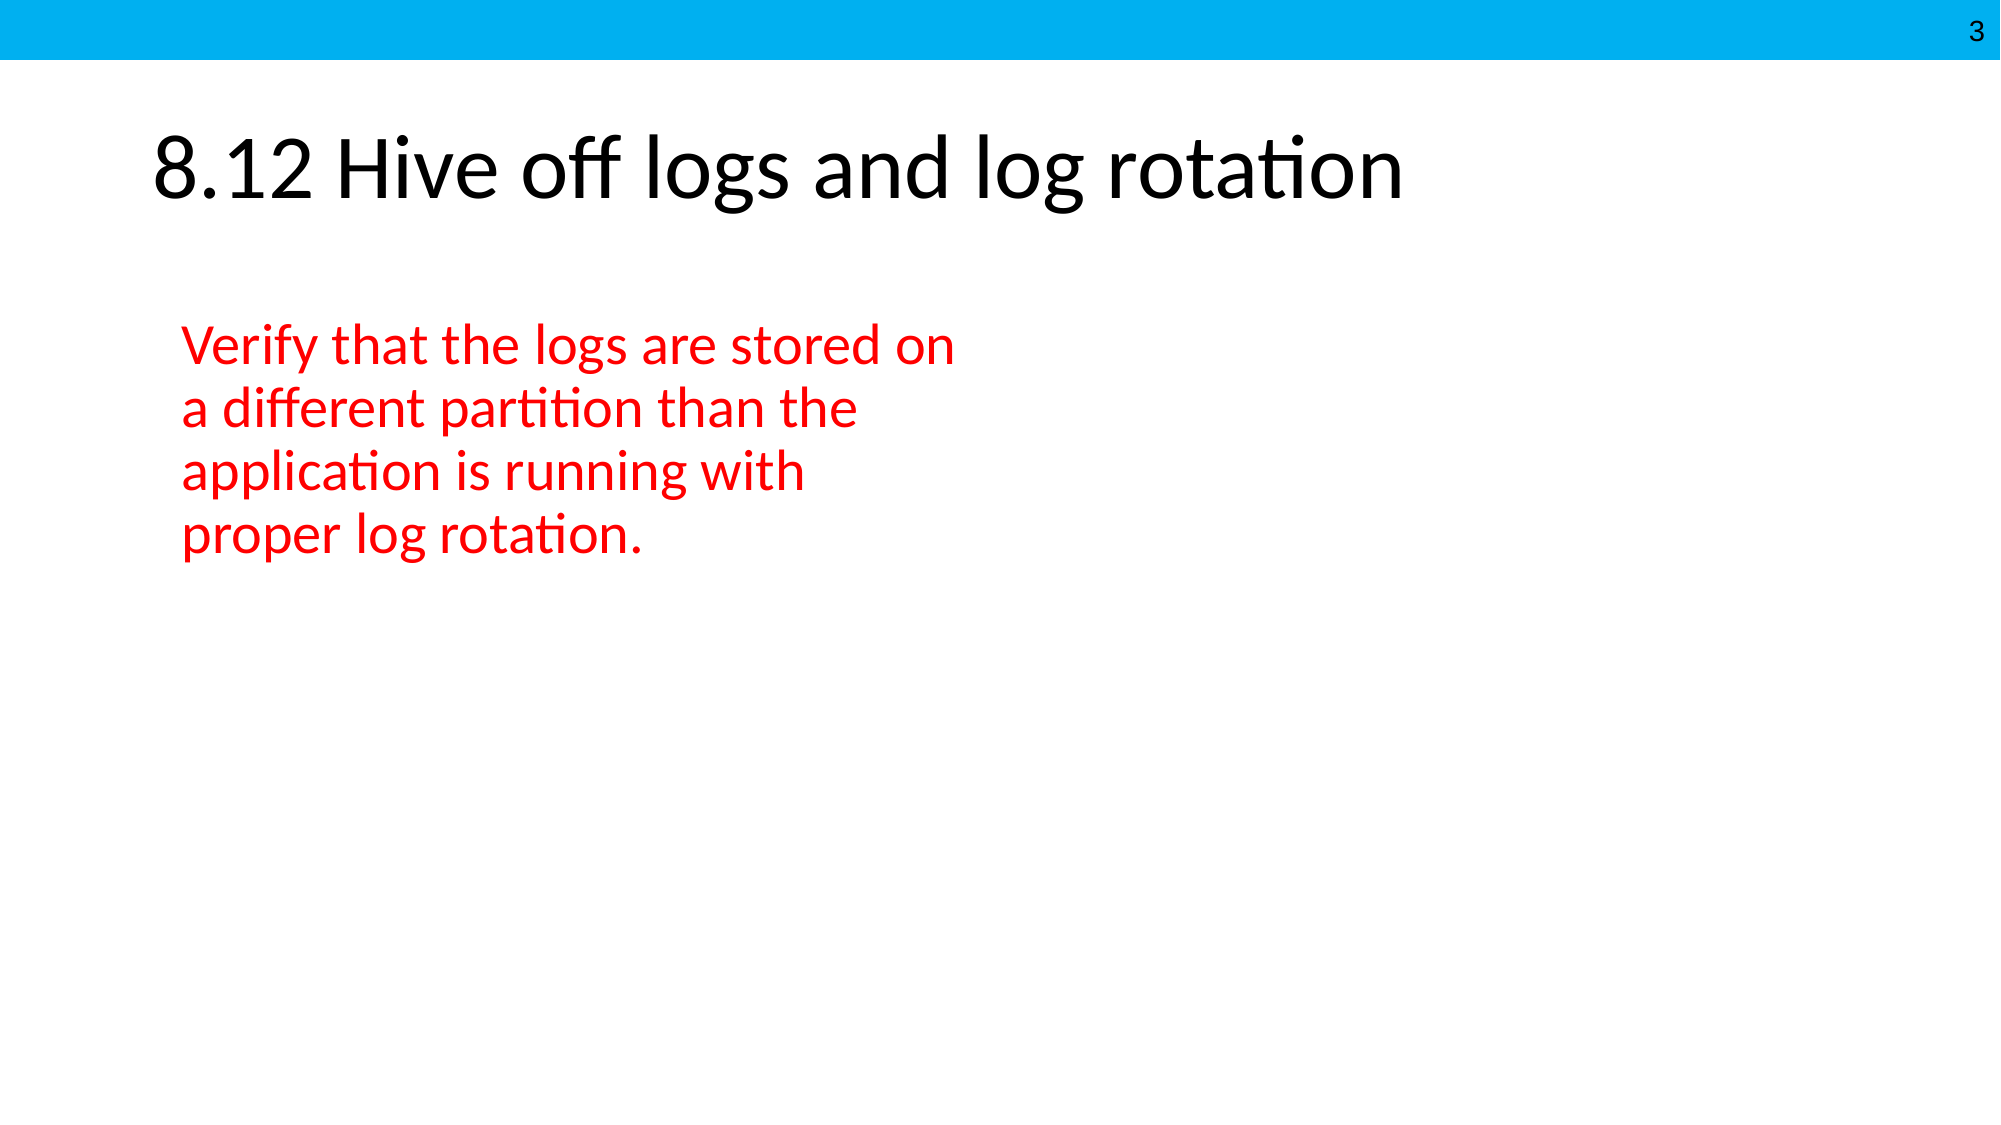

# 8.12 Hive off logs and log rotation
Verify that the logs are stored on a different partition than the application is running with proper log rotation.